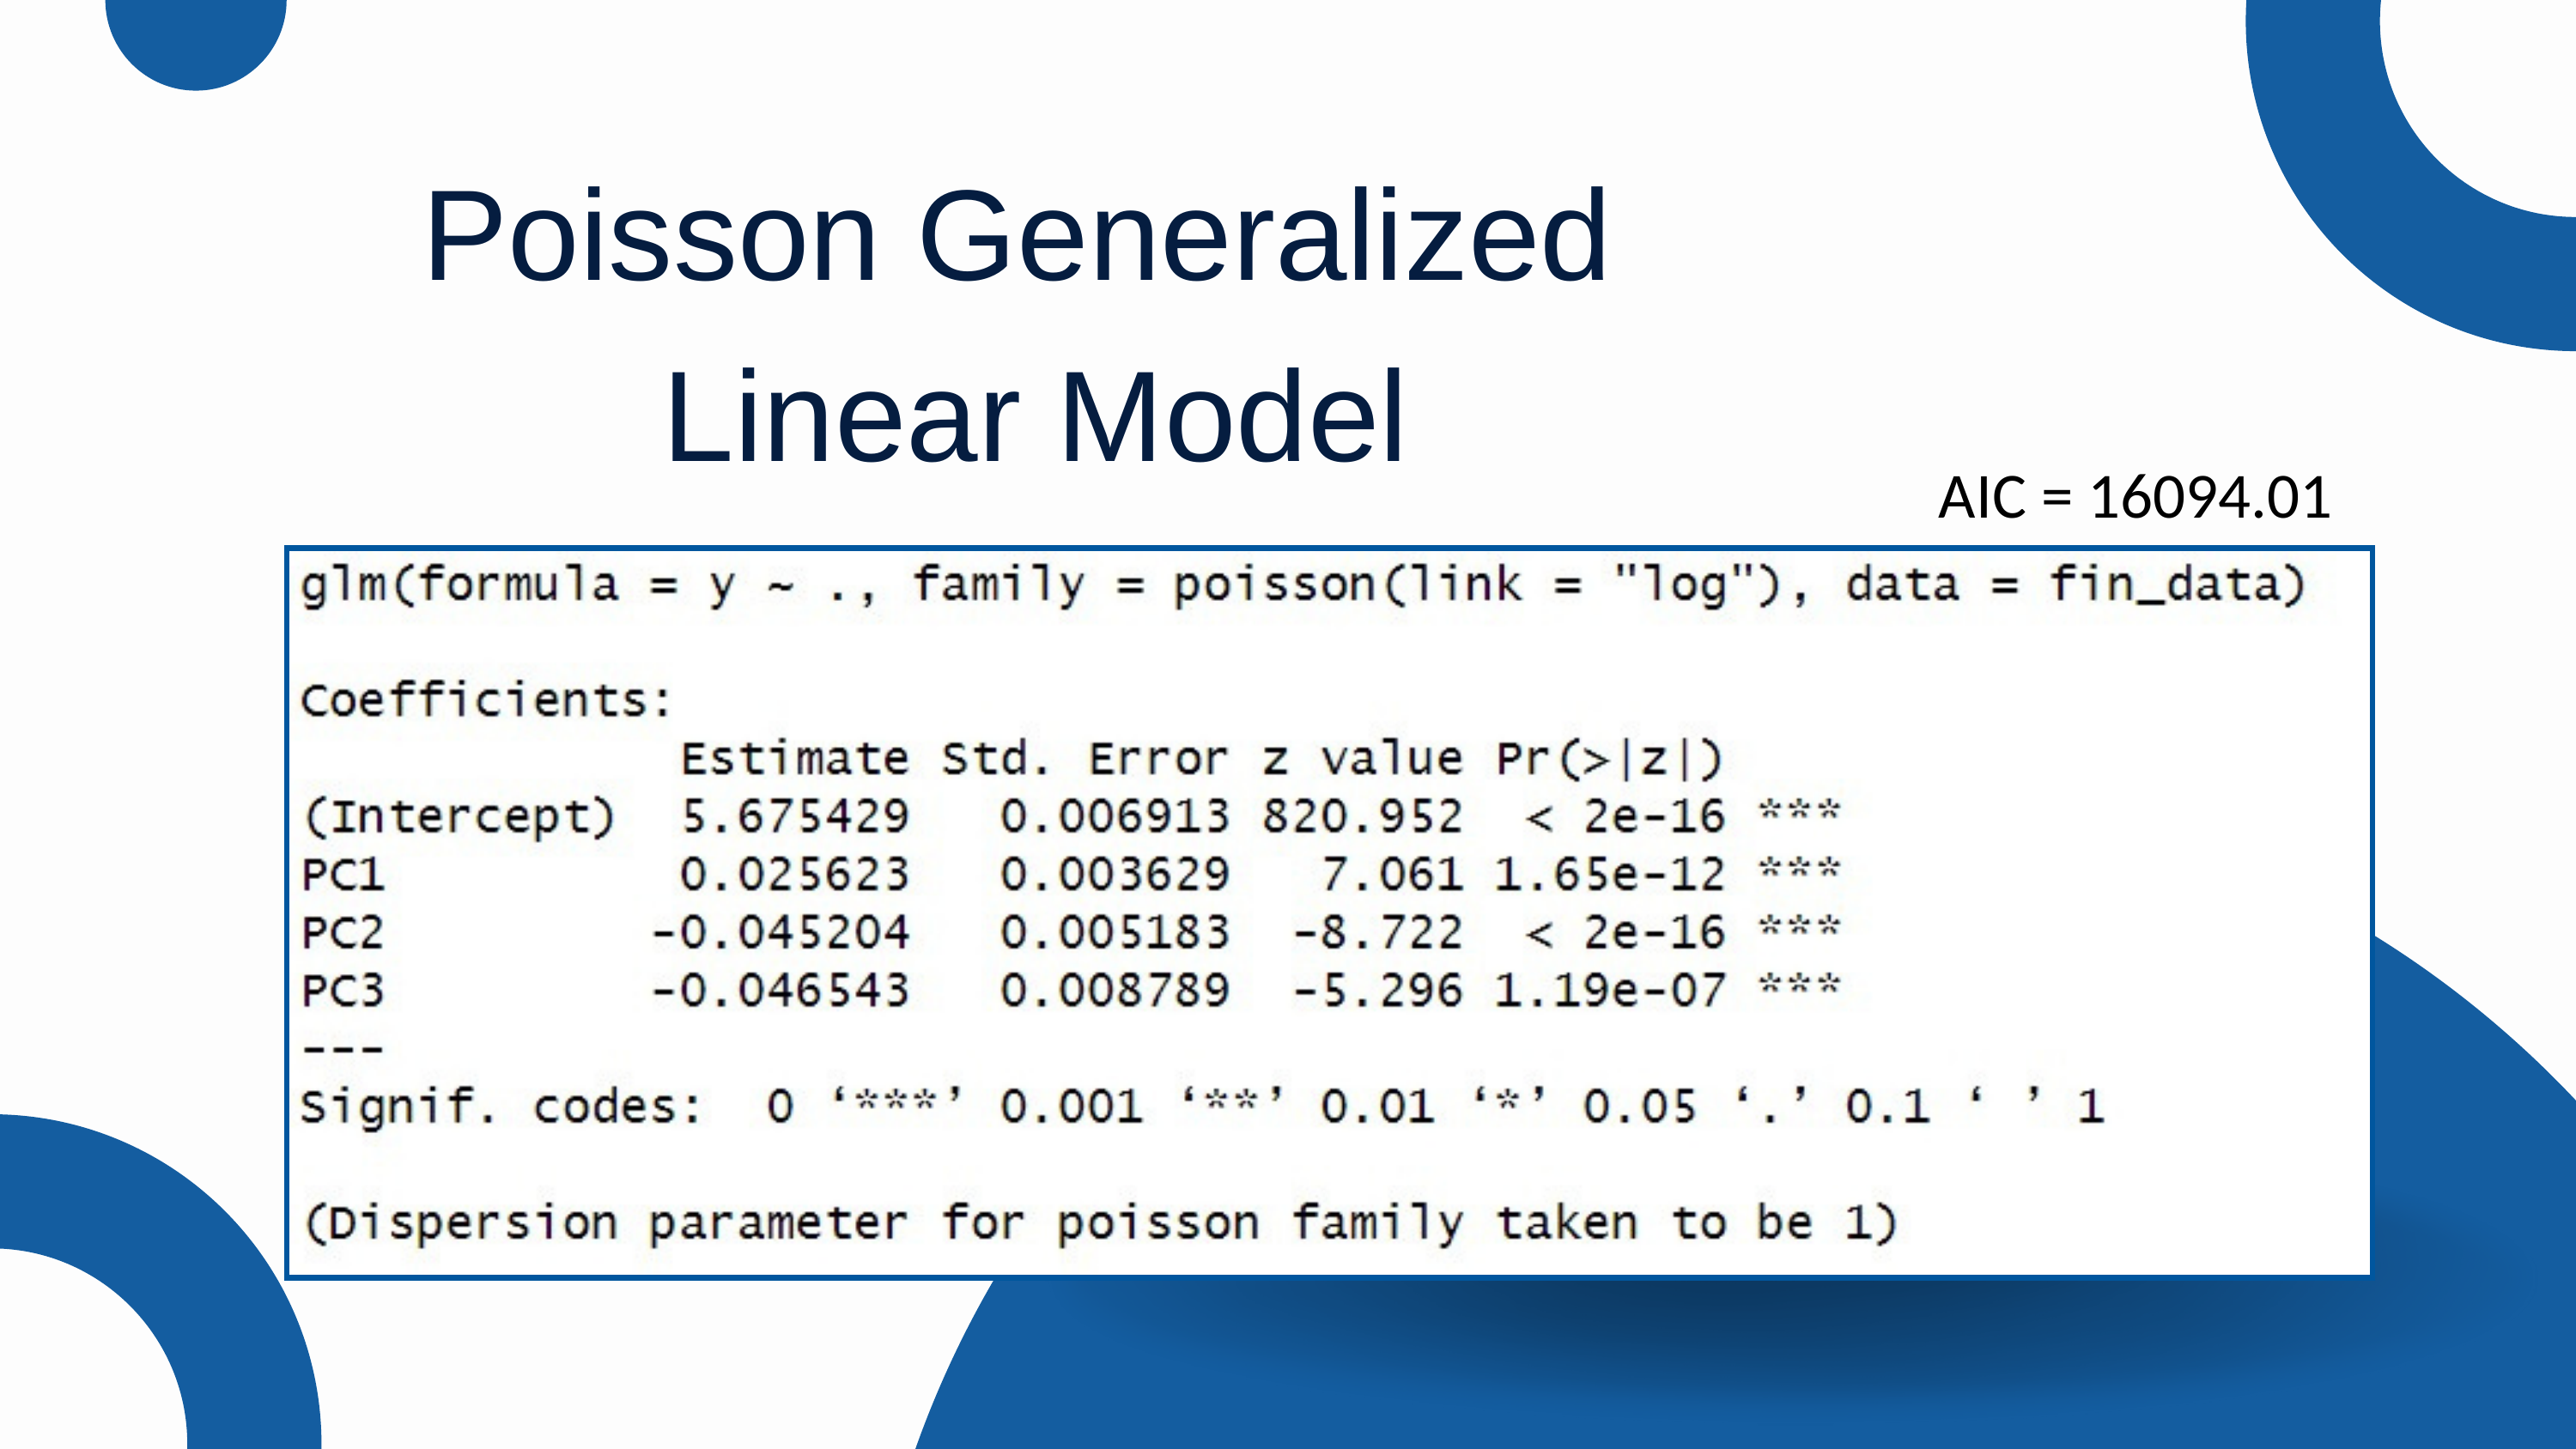

Poisson Generalized
Linear Model

AIC = 16094.01